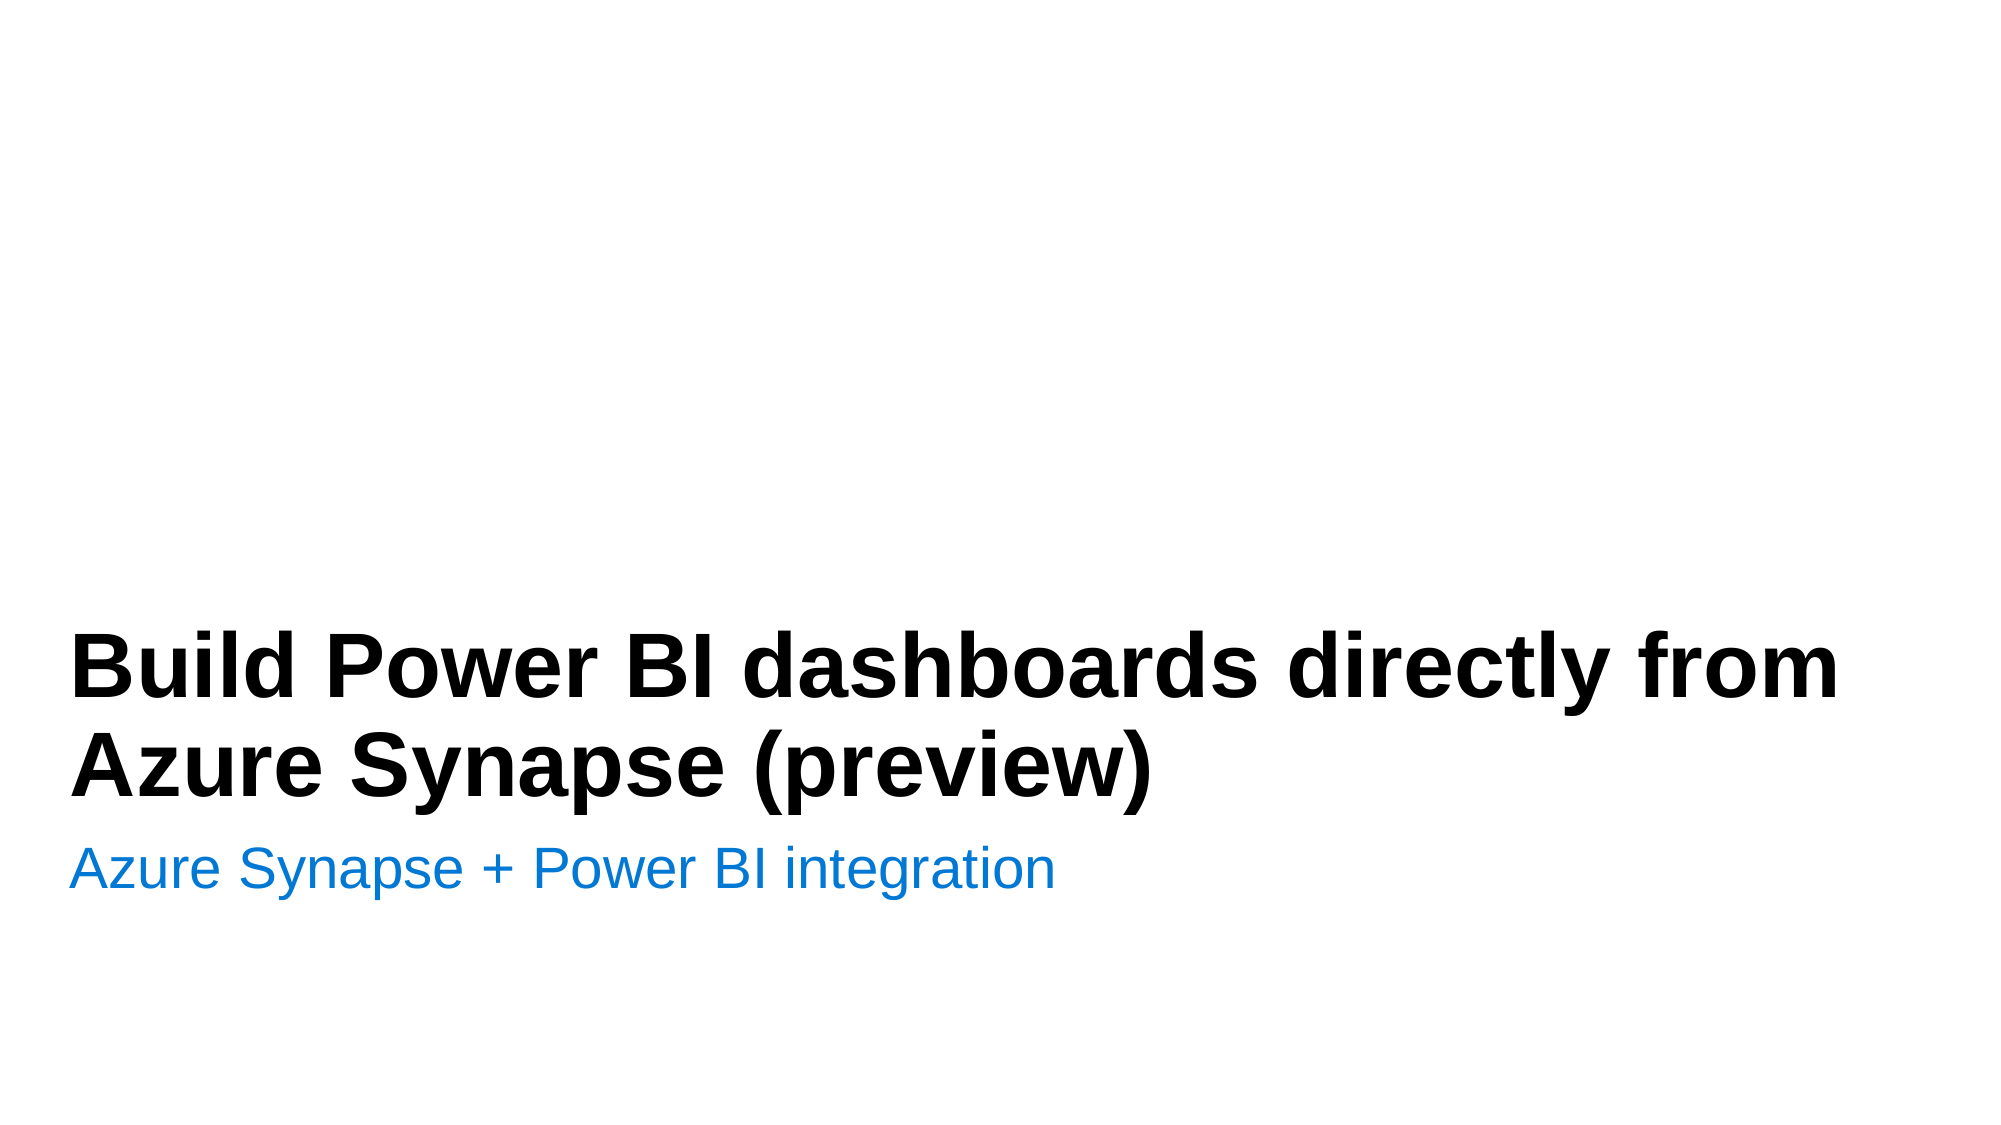

# Build Power BI dashboards directly from Azure Synapse (preview)
Azure Synapse + Power BI integration